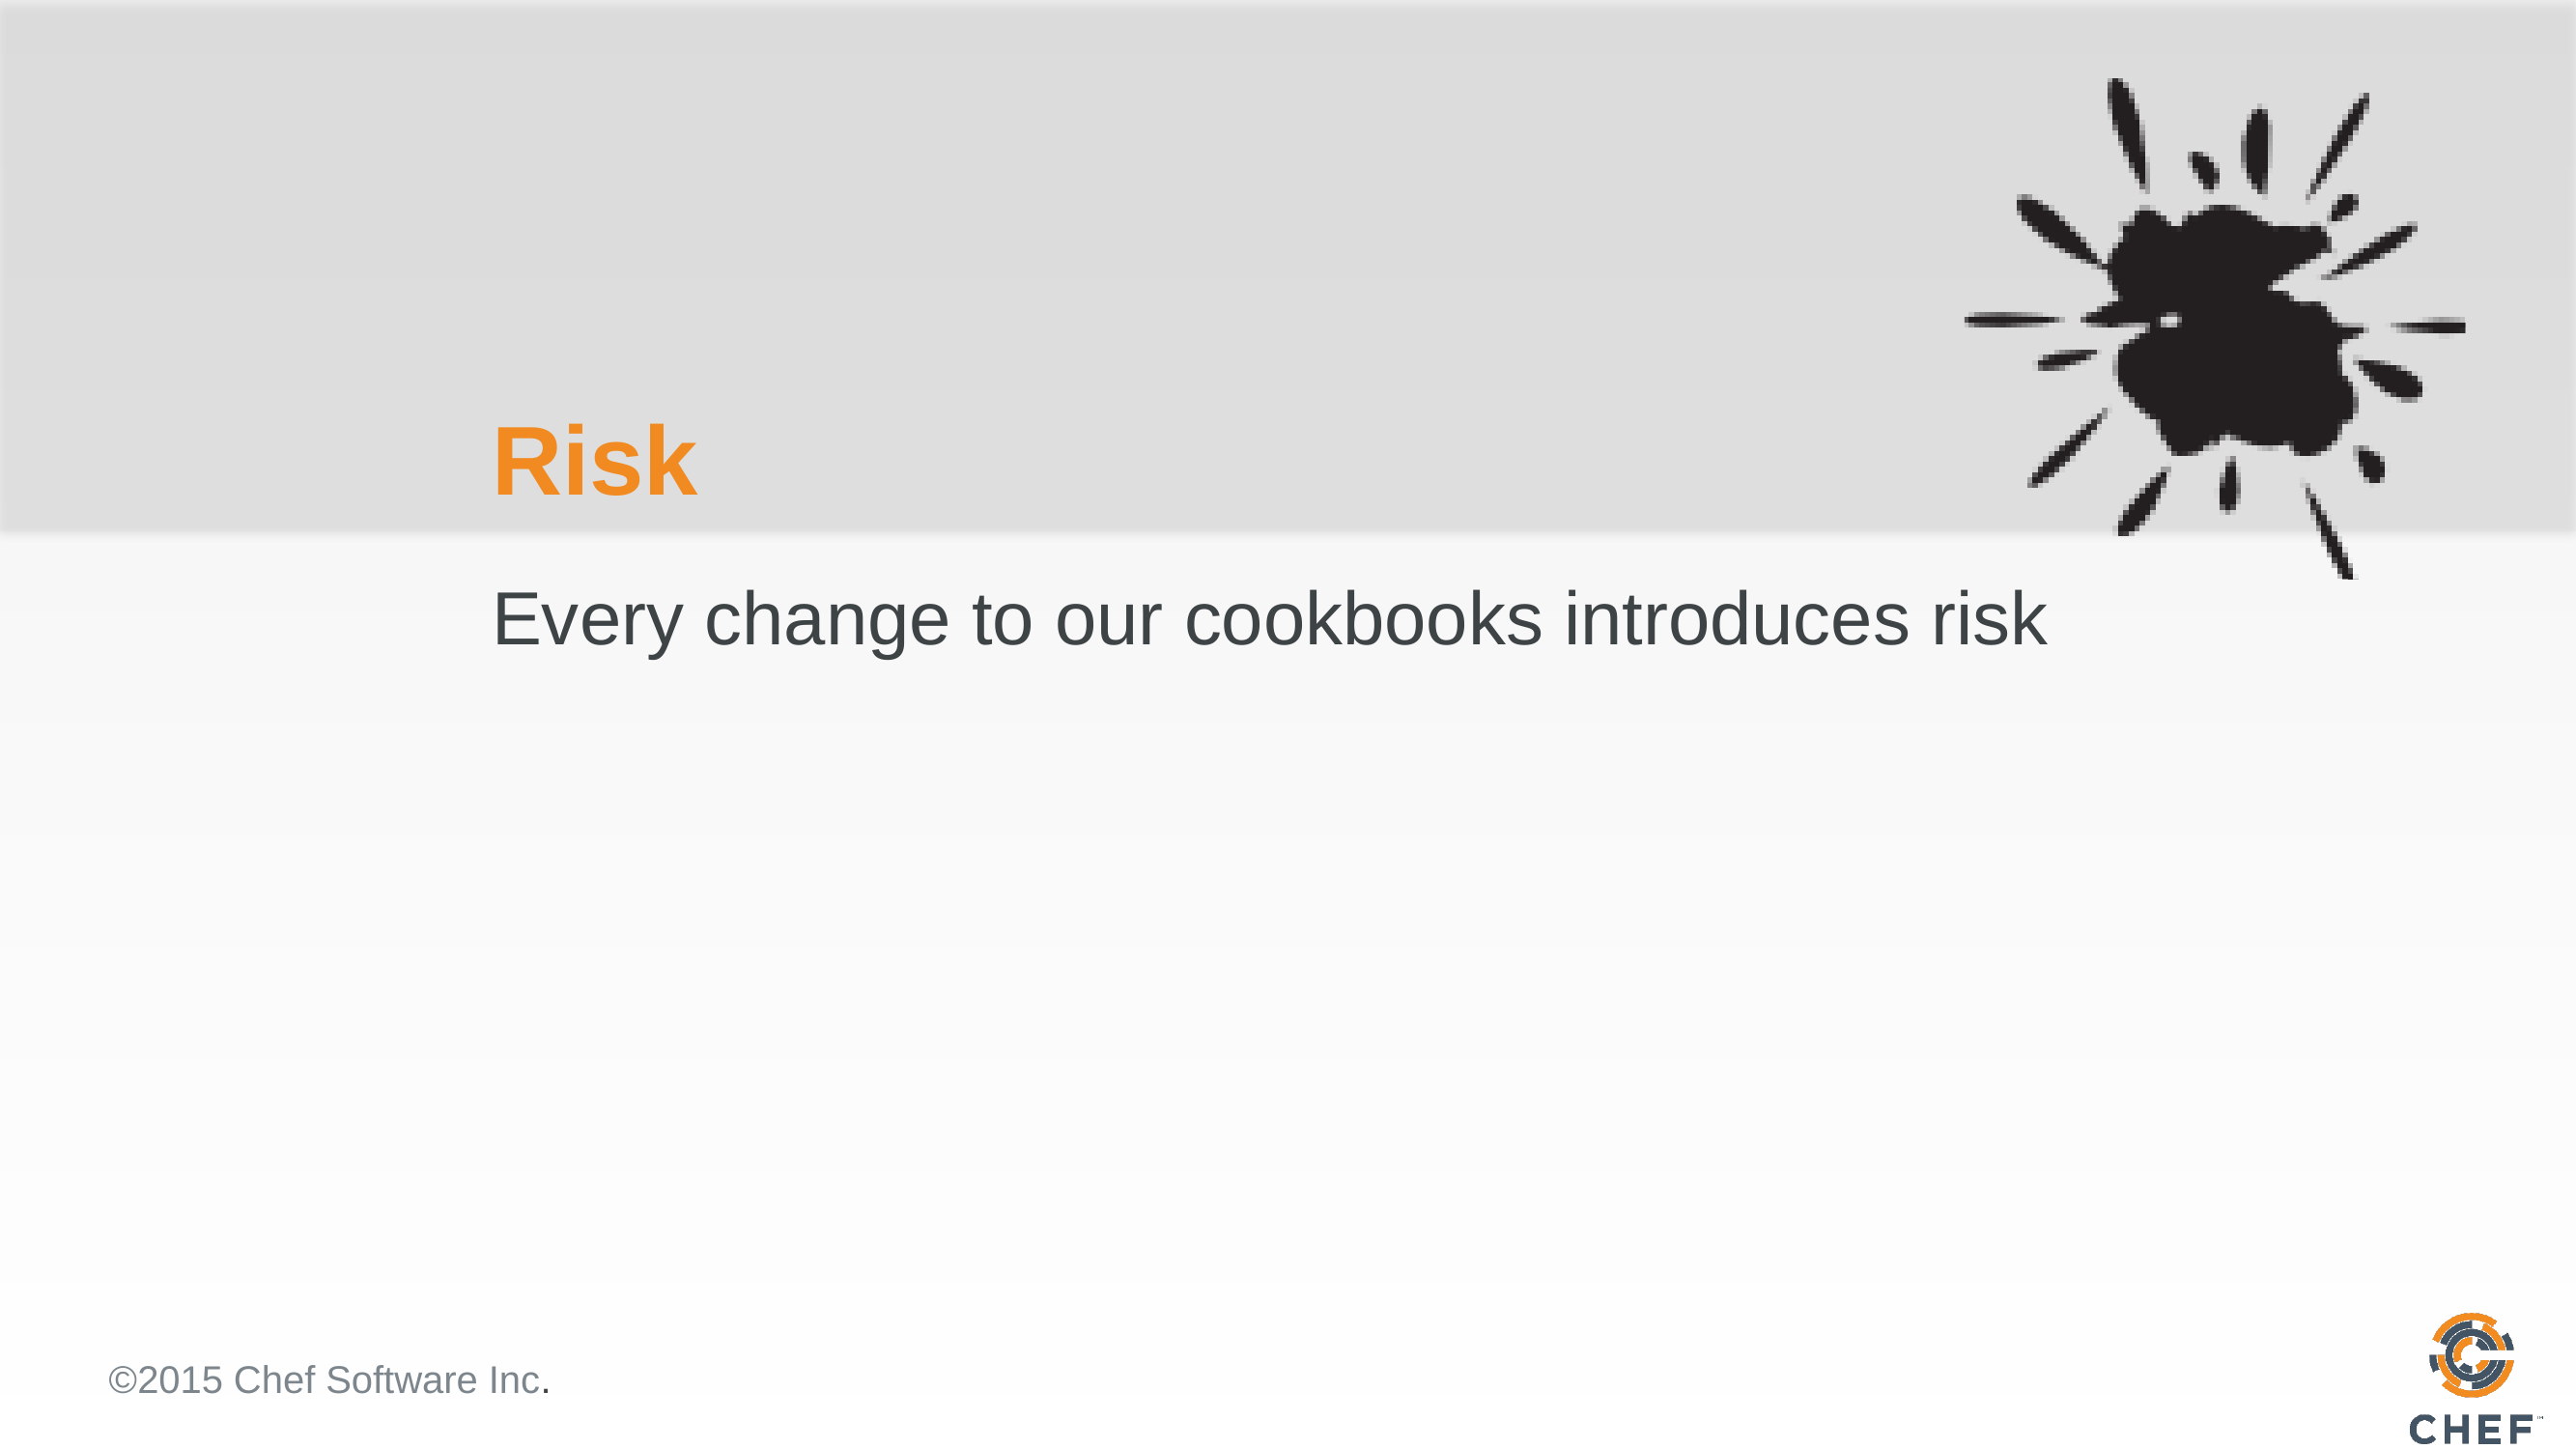

# Risk
Every change to our cookbooks introduces risk